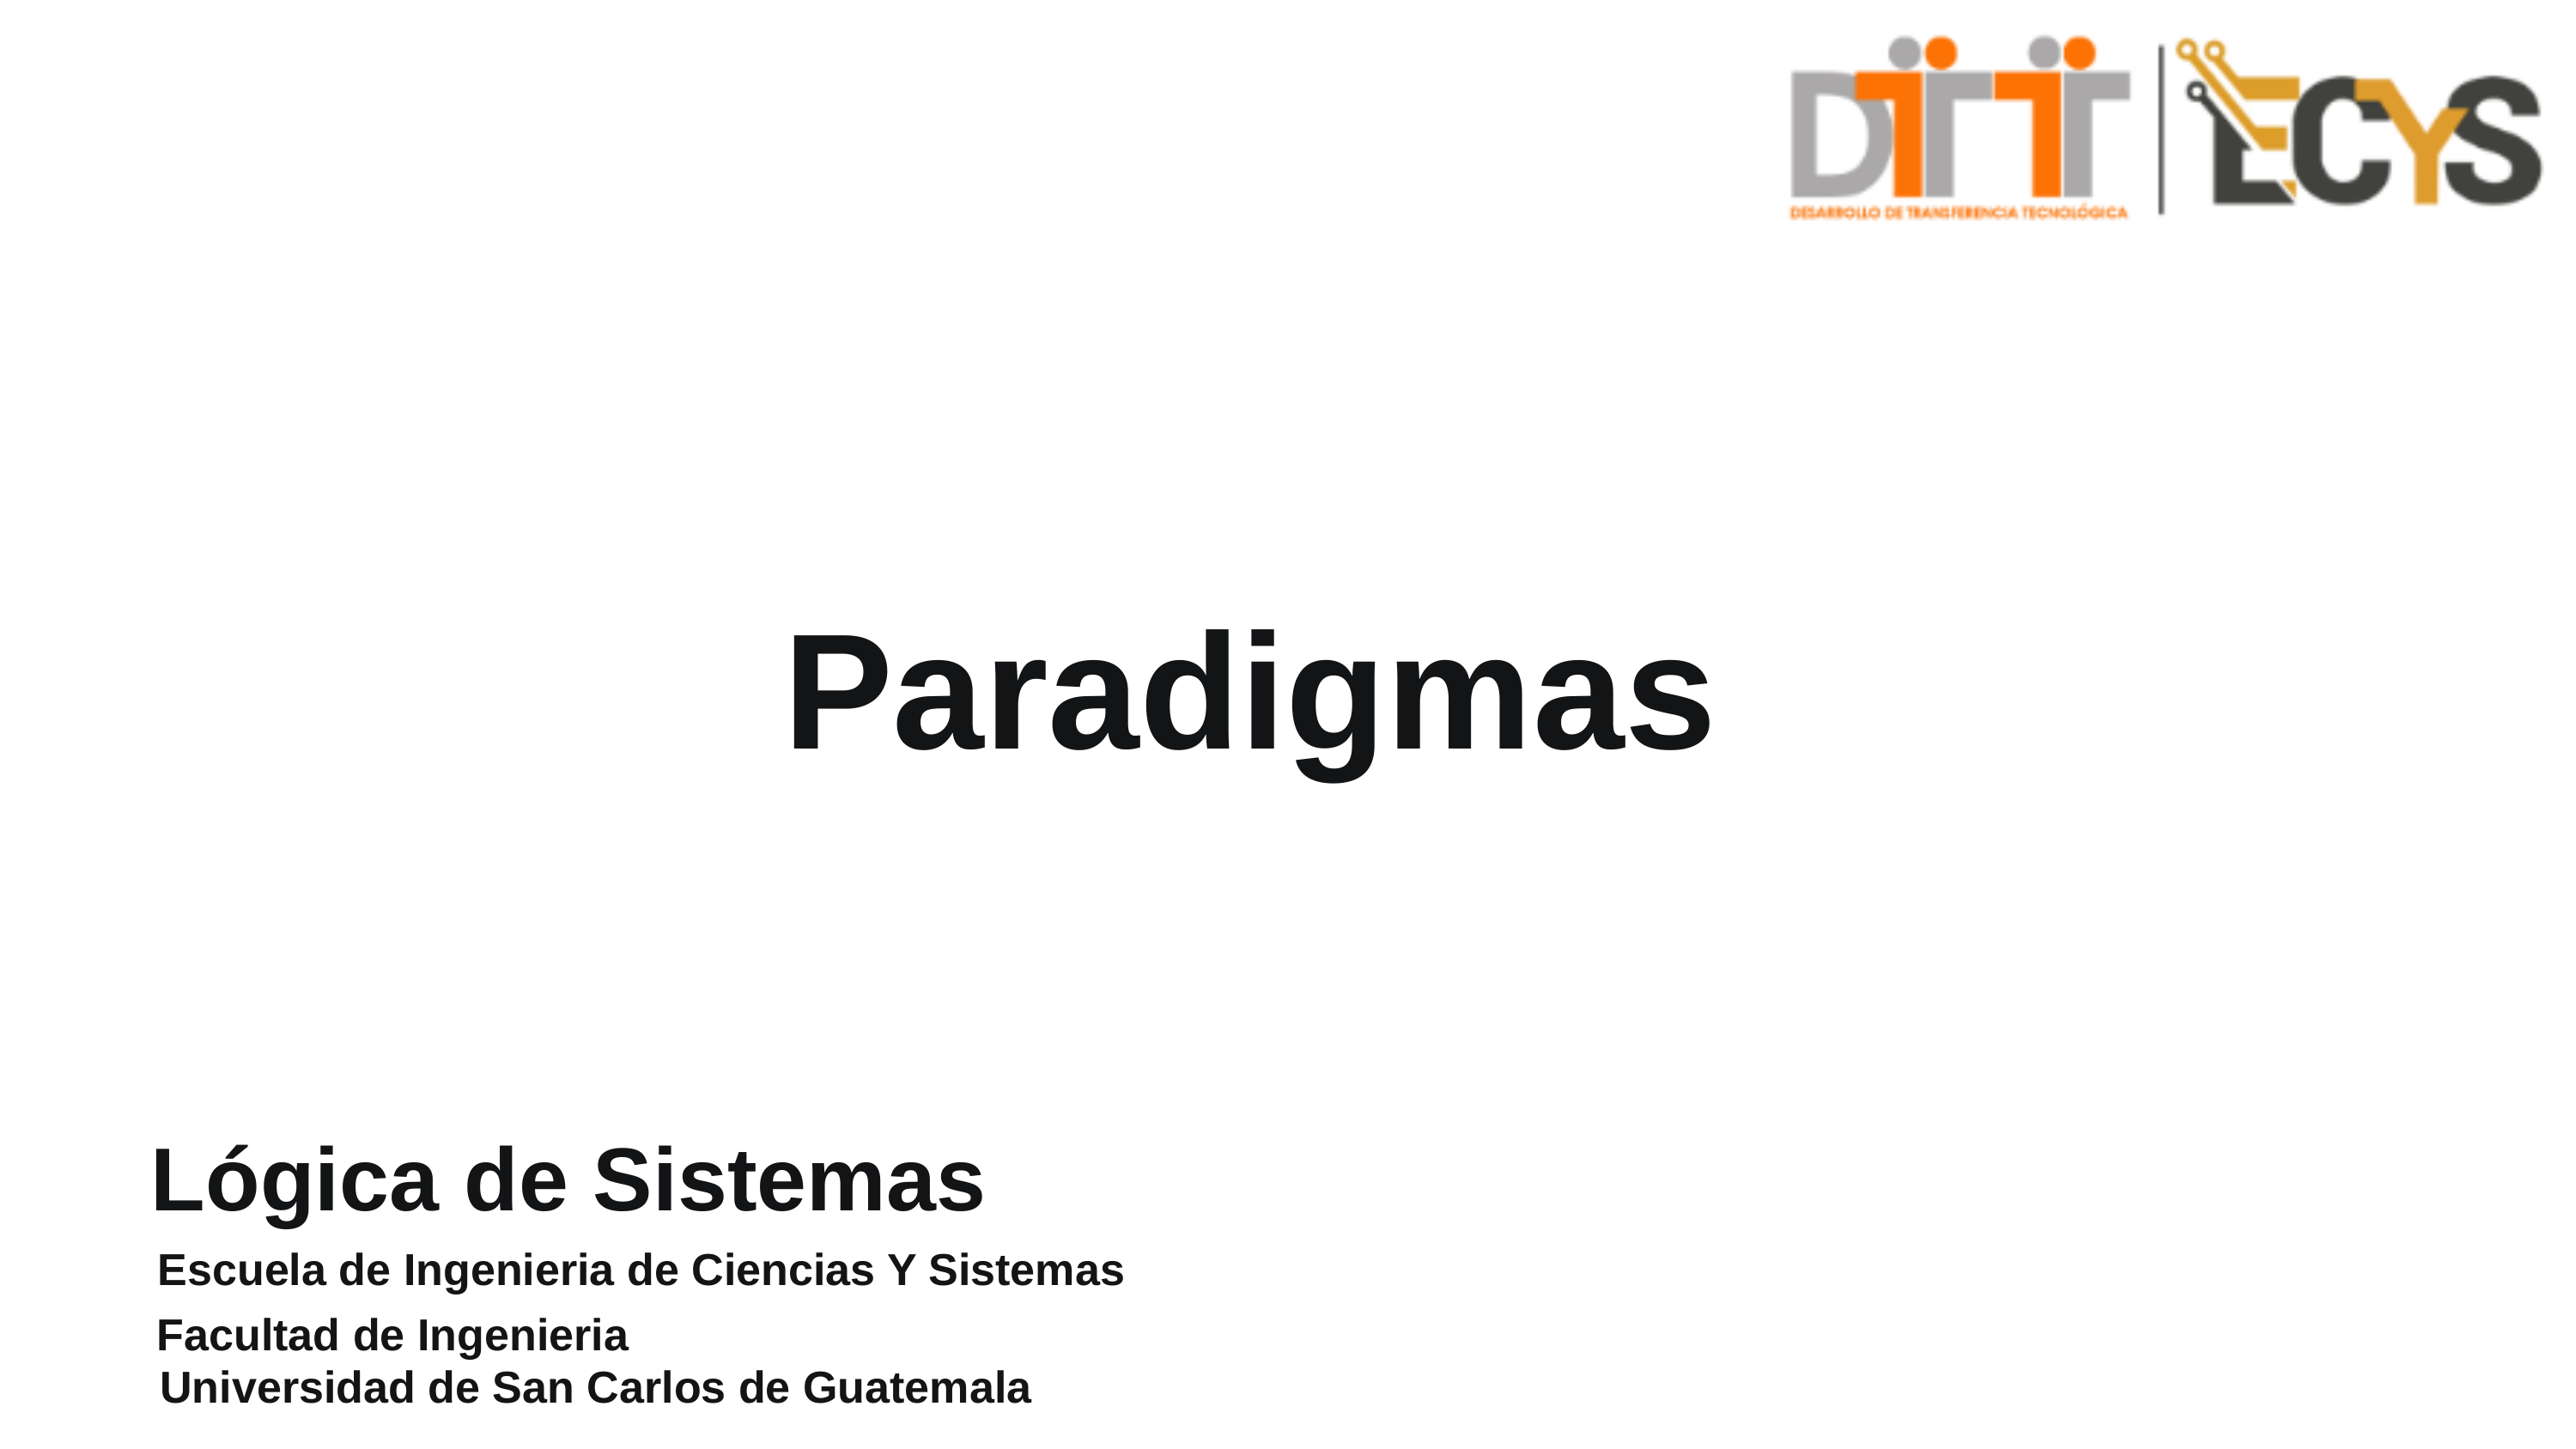

Paradigmas
Lógica de Sistemas
Escuela de Ingenieria de Ciencias Y Sistemas
Facultad de Ingenieria
Universidad de San Carlos de Guatemala